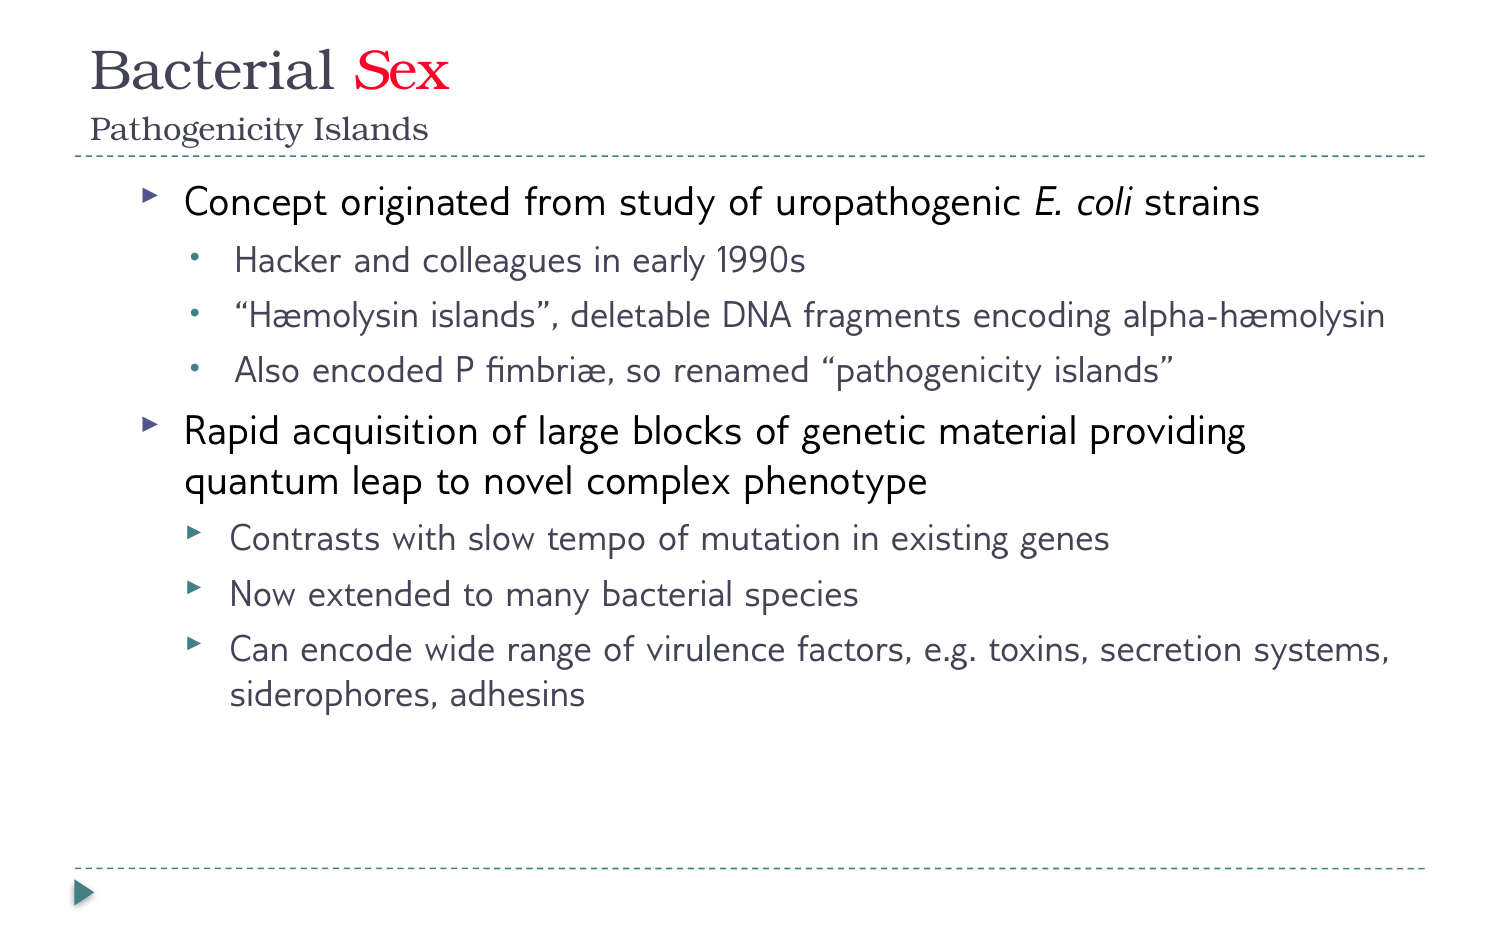

# Bacterial Sex Pathogenicity Islands
Concept originated from study of uropathogenic E. coli strains
Hacker and colleagues in early 1990s
“Haemolysin islands”, deletable DNA fragments encoding alpha-haemolysin
Also encoded P fimbriae, so renamed “pathogenicity islands”
Rapid acquisition of large blocks of genetic material providing quantum leap to novel complex phenotype
Contrasts with slow tempo of mutation in existing genes
Now extended to many bacterial species
Can encode wide range of virulence factors, e.g. toxins, secretion systems, siderophores, adhesins